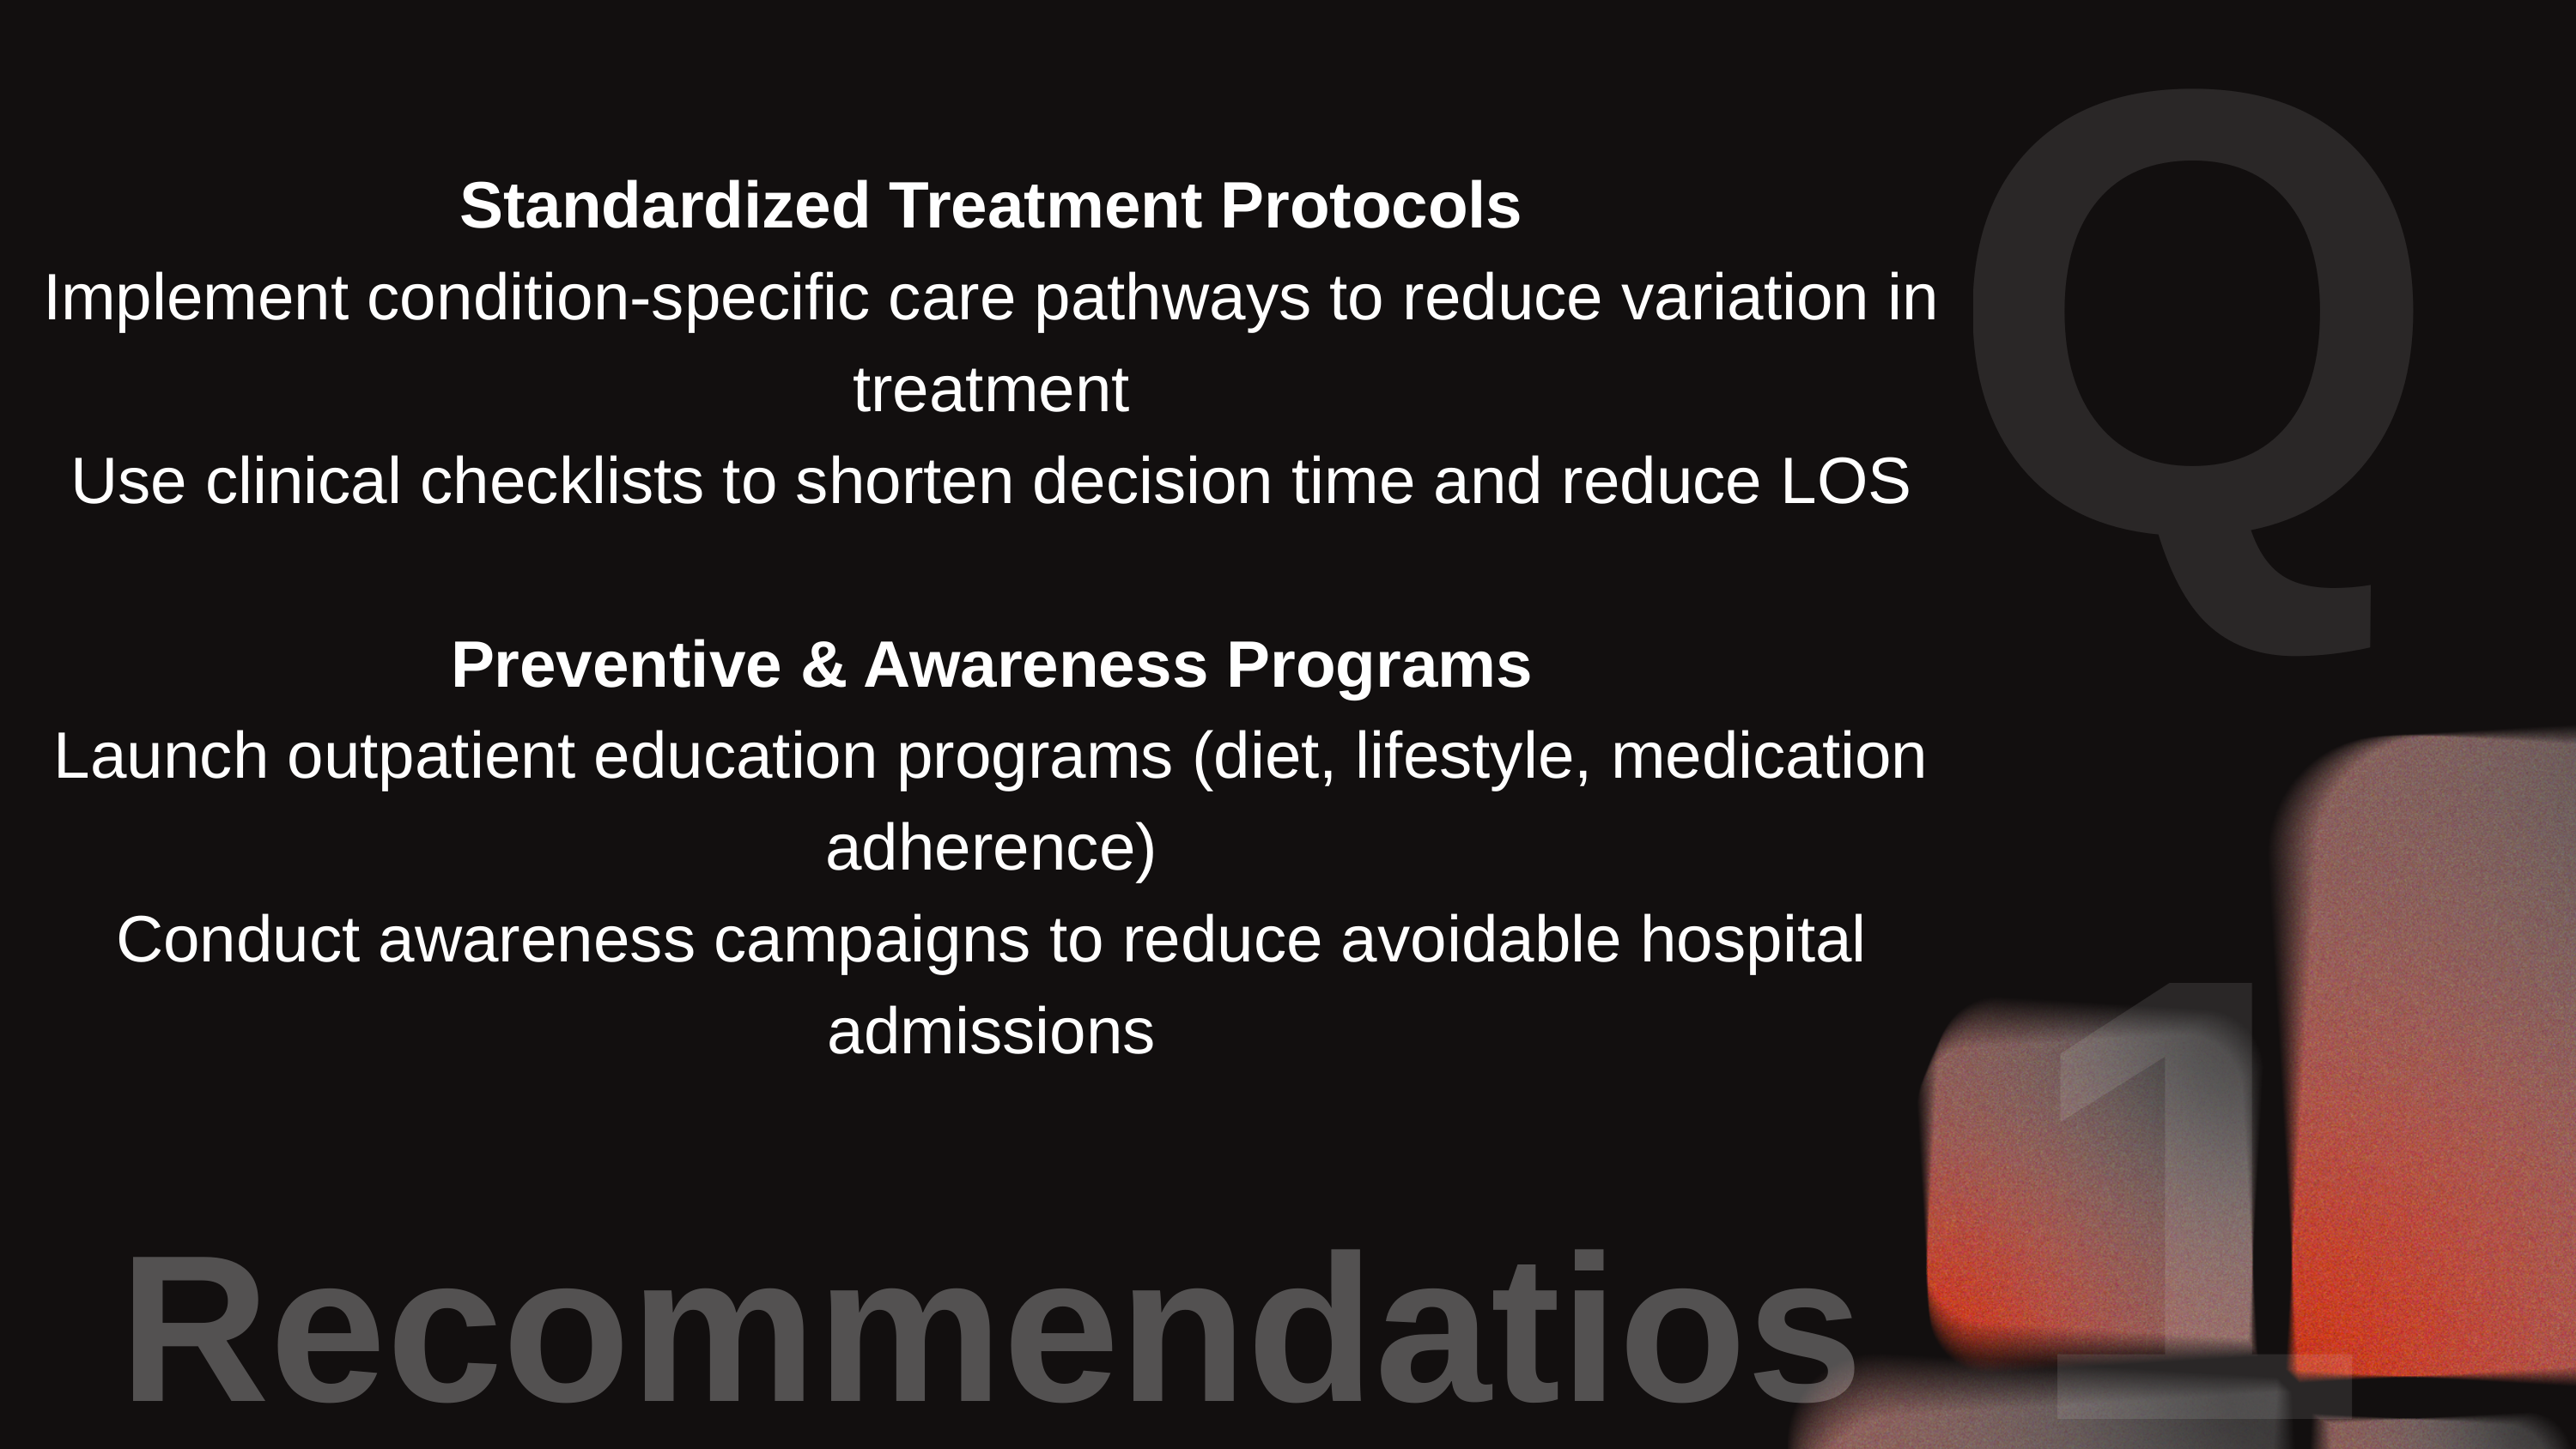

Q1
Standardized Treatment Protocols
Implement condition-specific care pathways to reduce variation in treatment
Use clinical checklists to shorten decision time and reduce LOS

Preventive & Awareness Programs
Launch outpatient education programs (diet, lifestyle, medication adherence)
Conduct awareness campaigns to reduce avoidable hospital admissions

Recommendatios